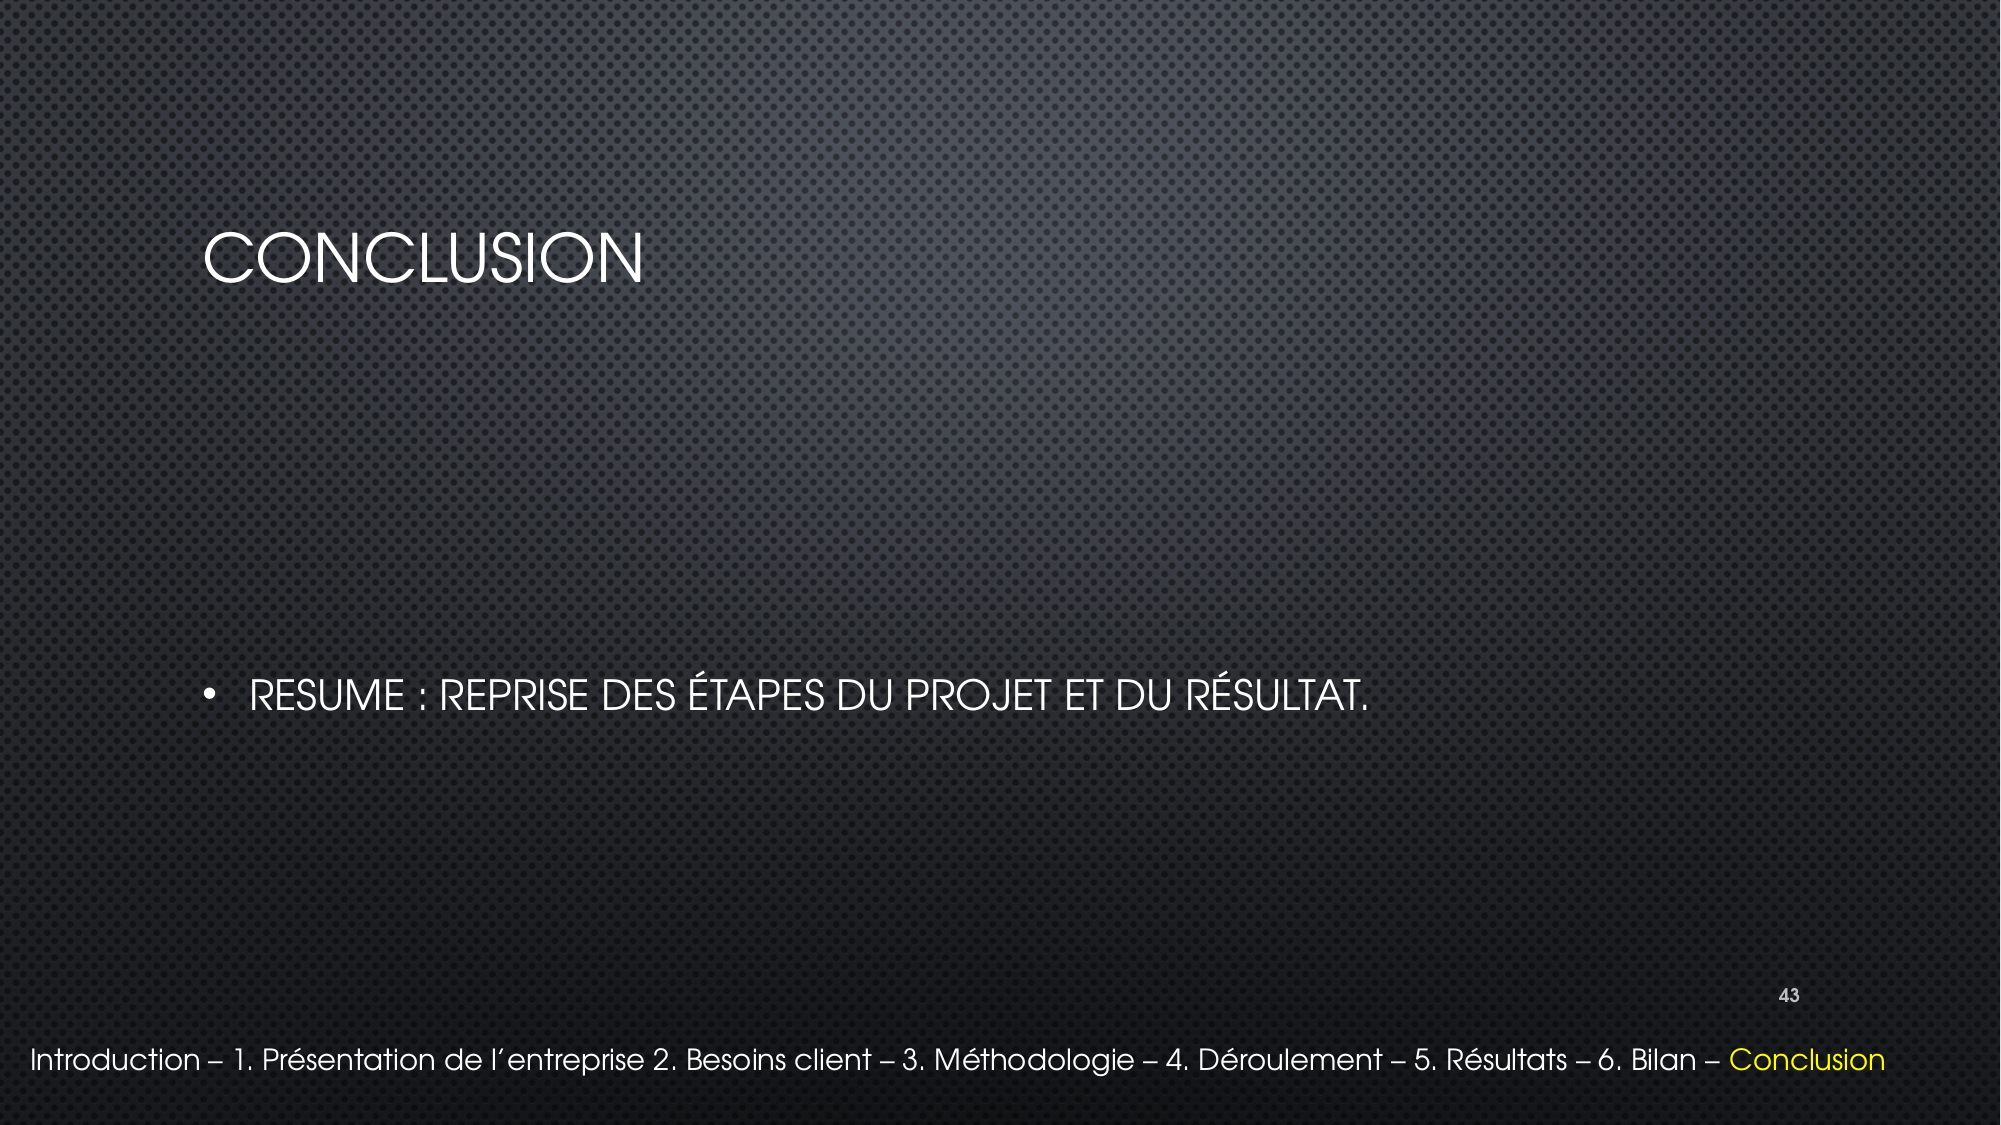

# Conclusion
RESUME : reprise des étapes du projet et du résultat.
43
Introduction – 1. Présentation de l’entreprise 2. Besoins client – 3. Méthodologie – 4. Déroulement – 5. Résultats – 6. Bilan – Conclusion